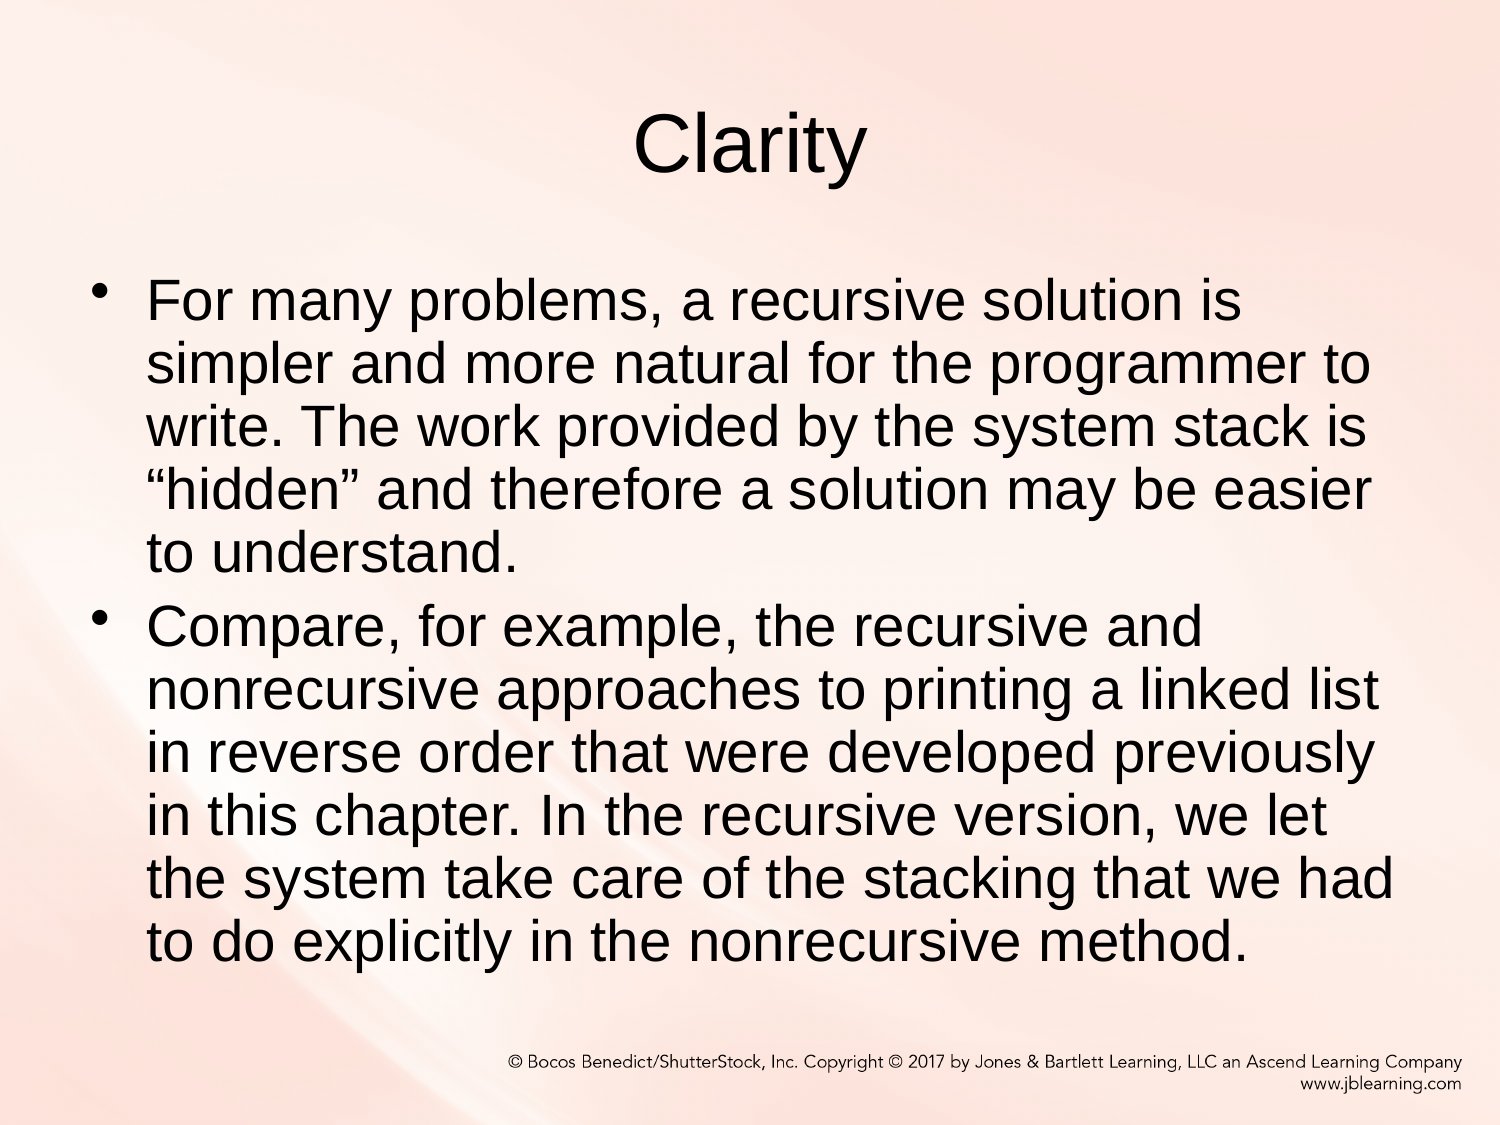

# Clarity
For many problems, a recursive solution is simpler and more natural for the programmer to write. The work provided by the system stack is “hidden” and therefore a solution may be easier to understand.
Compare, for example, the recursive and nonrecursive approaches to printing a linked list in reverse order that were developed previously in this chapter. In the recursive version, we let the system take care of the stacking that we had to do explicitly in the nonrecursive method.